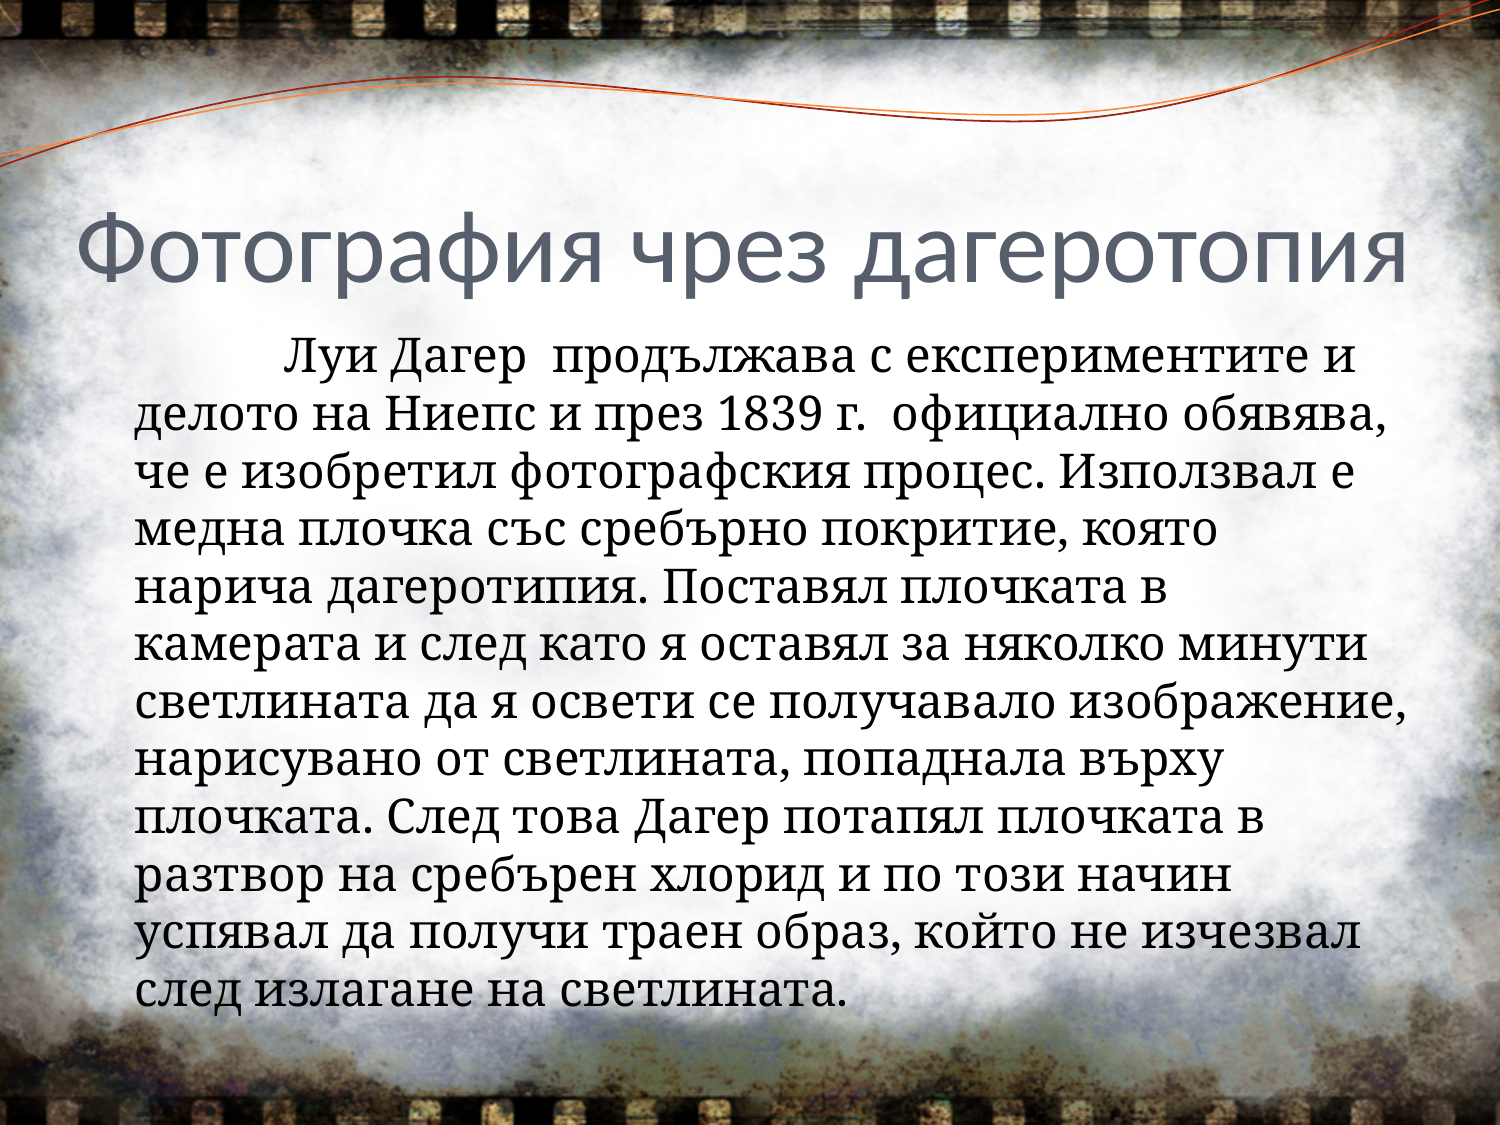

# Фотография чрез дагеротопия
		Луи Дагер  продължава с експериментите и делото на Ниепс и през 1839 г.  официално обявява, че е изобретил фотографския процес. Използвал е медна плочка със сребърно покритие, която нарича дагеротипия. Поставял плочката в камерата и след като я оставял за няколко минути светлината да я освети се получавало изображение, нарисувано от светлината, попаднала върху плочката. След това Дагер потапял плочката в разтвор на сребърен хлорид и по този начин успявал да получи траен образ, който не изчезвал след излагане на светлината.